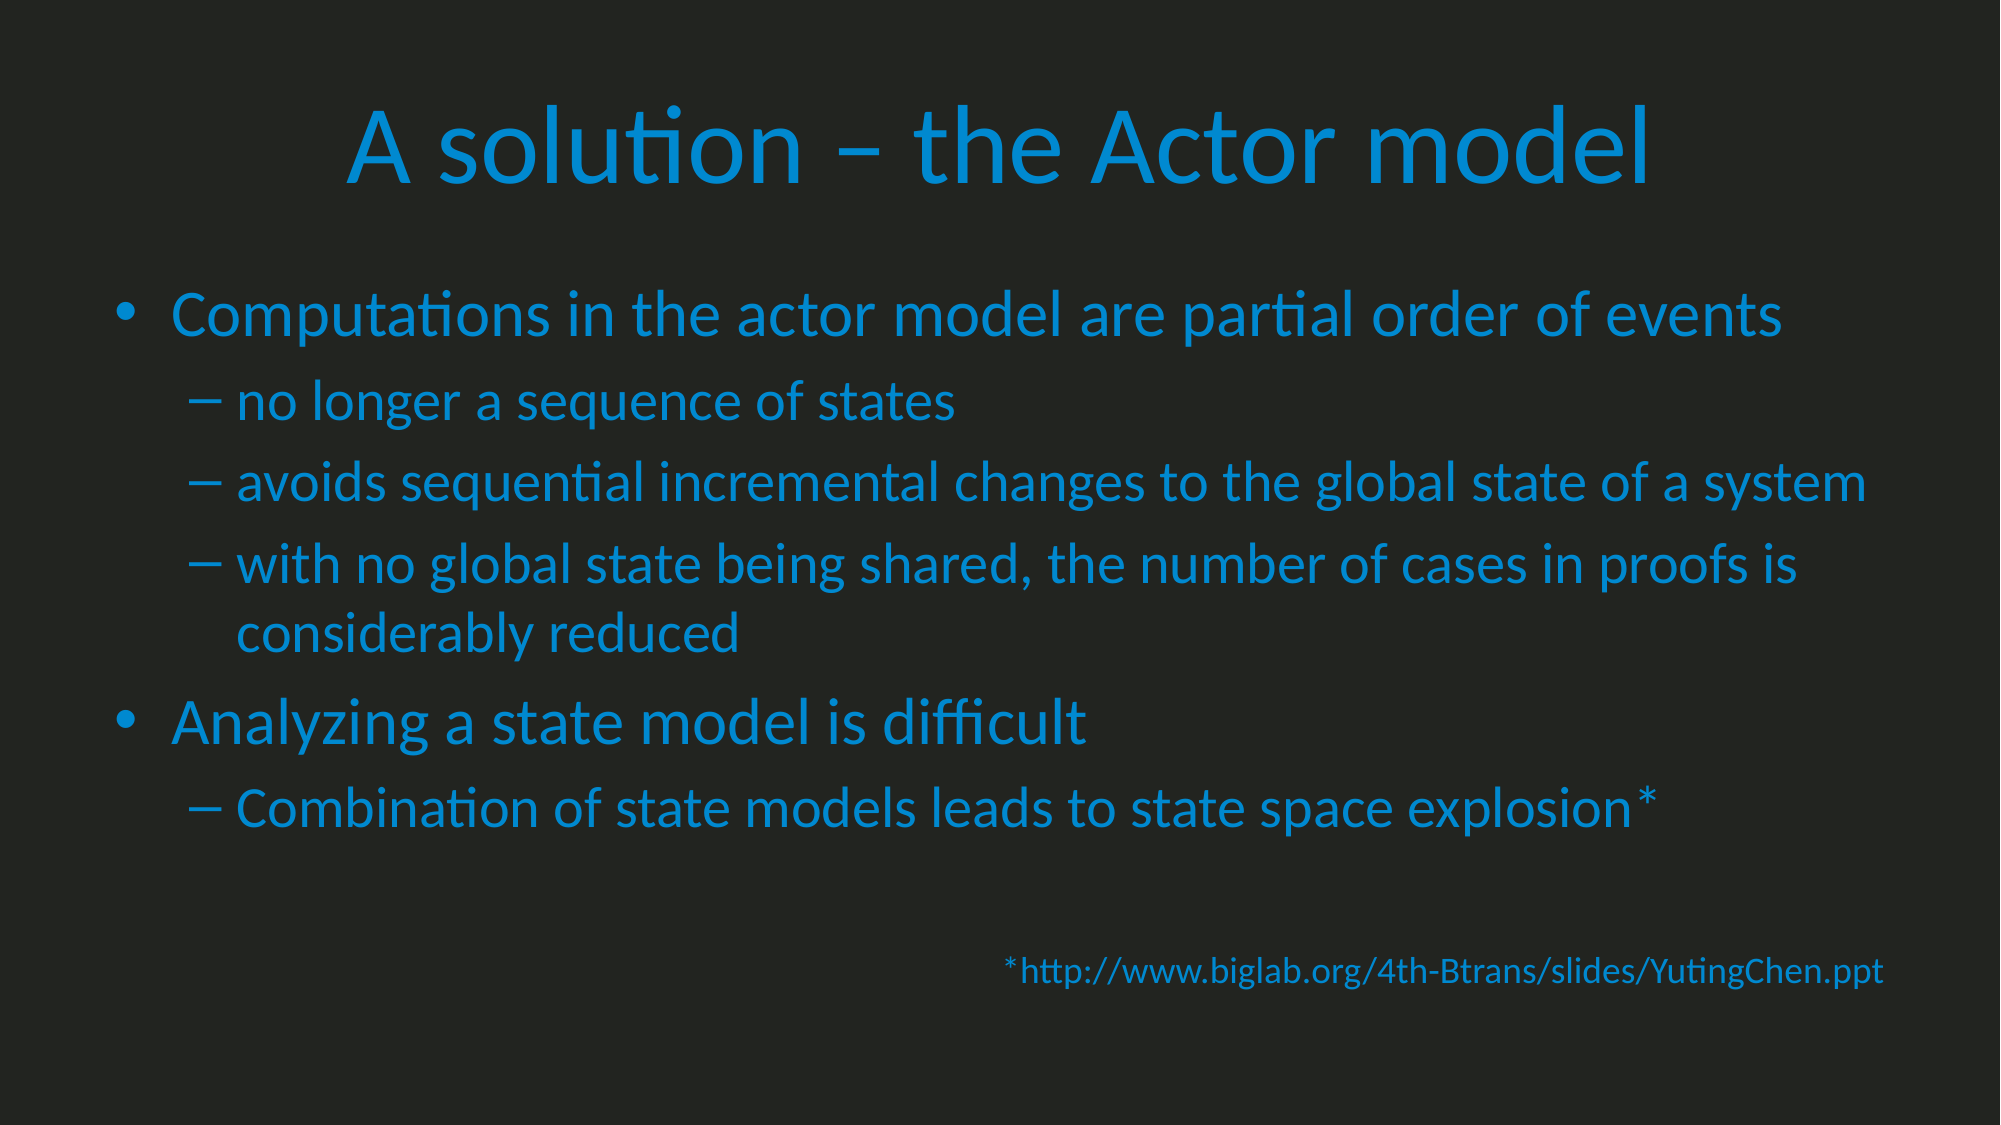

# A solution – the Actor model
Computations in the actor model are partial order of events
no longer a sequence of states
avoids sequential incremental changes to the global state of a system
with no global state being shared, the number of cases in proofs is considerably reduced
Analyzing a state model is difficult
Combination of state models leads to state space explosion*

*http://www.biglab.org/4th-Btrans/slides/YutingChen.ppt